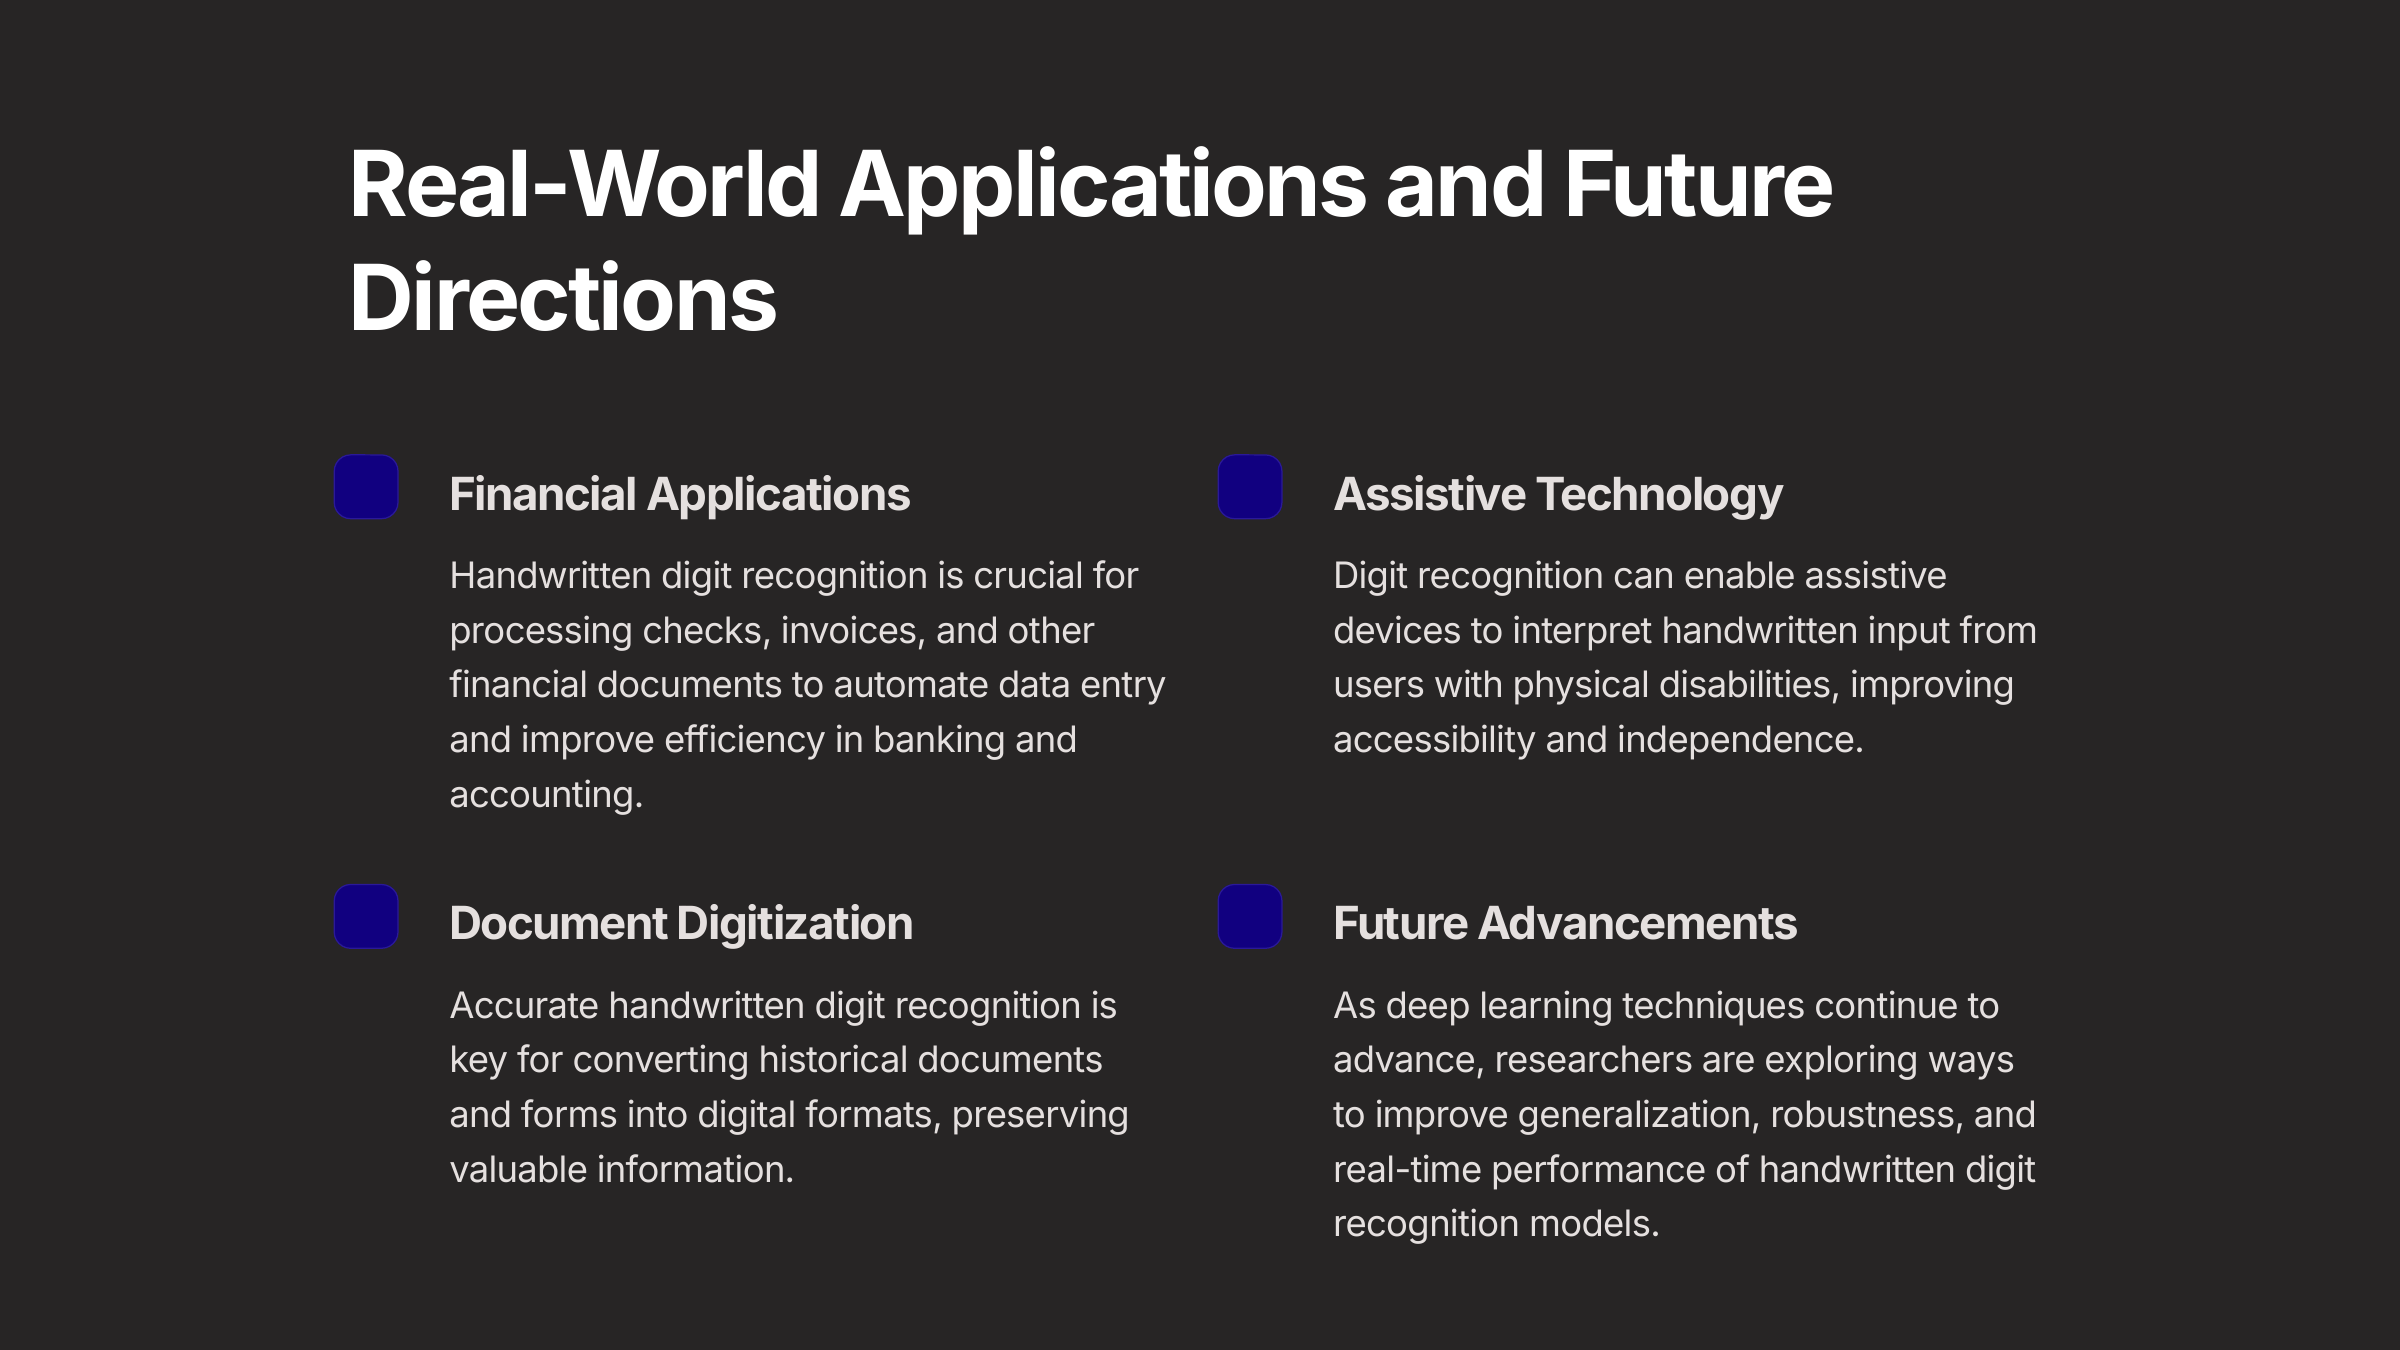

Real-World Applications and Future Directions

Financial Applications

Assistive Technology
Handwritten digit recognition is crucial for processing checks, invoices, and other financial documents to automate data entry and improve efficiency in banking and accounting.
Digit recognition can enable assistive devices to interpret handwritten input from users with physical disabilities, improving accessibility and independence.

Document Digitization

Future Advancements
Accurate handwritten digit recognition is key for converting historical documents and forms into digital formats, preserving valuable information.
As deep learning techniques continue to advance, researchers are exploring ways to improve generalization, robustness, and real-time performance of handwritten digit recognition models.